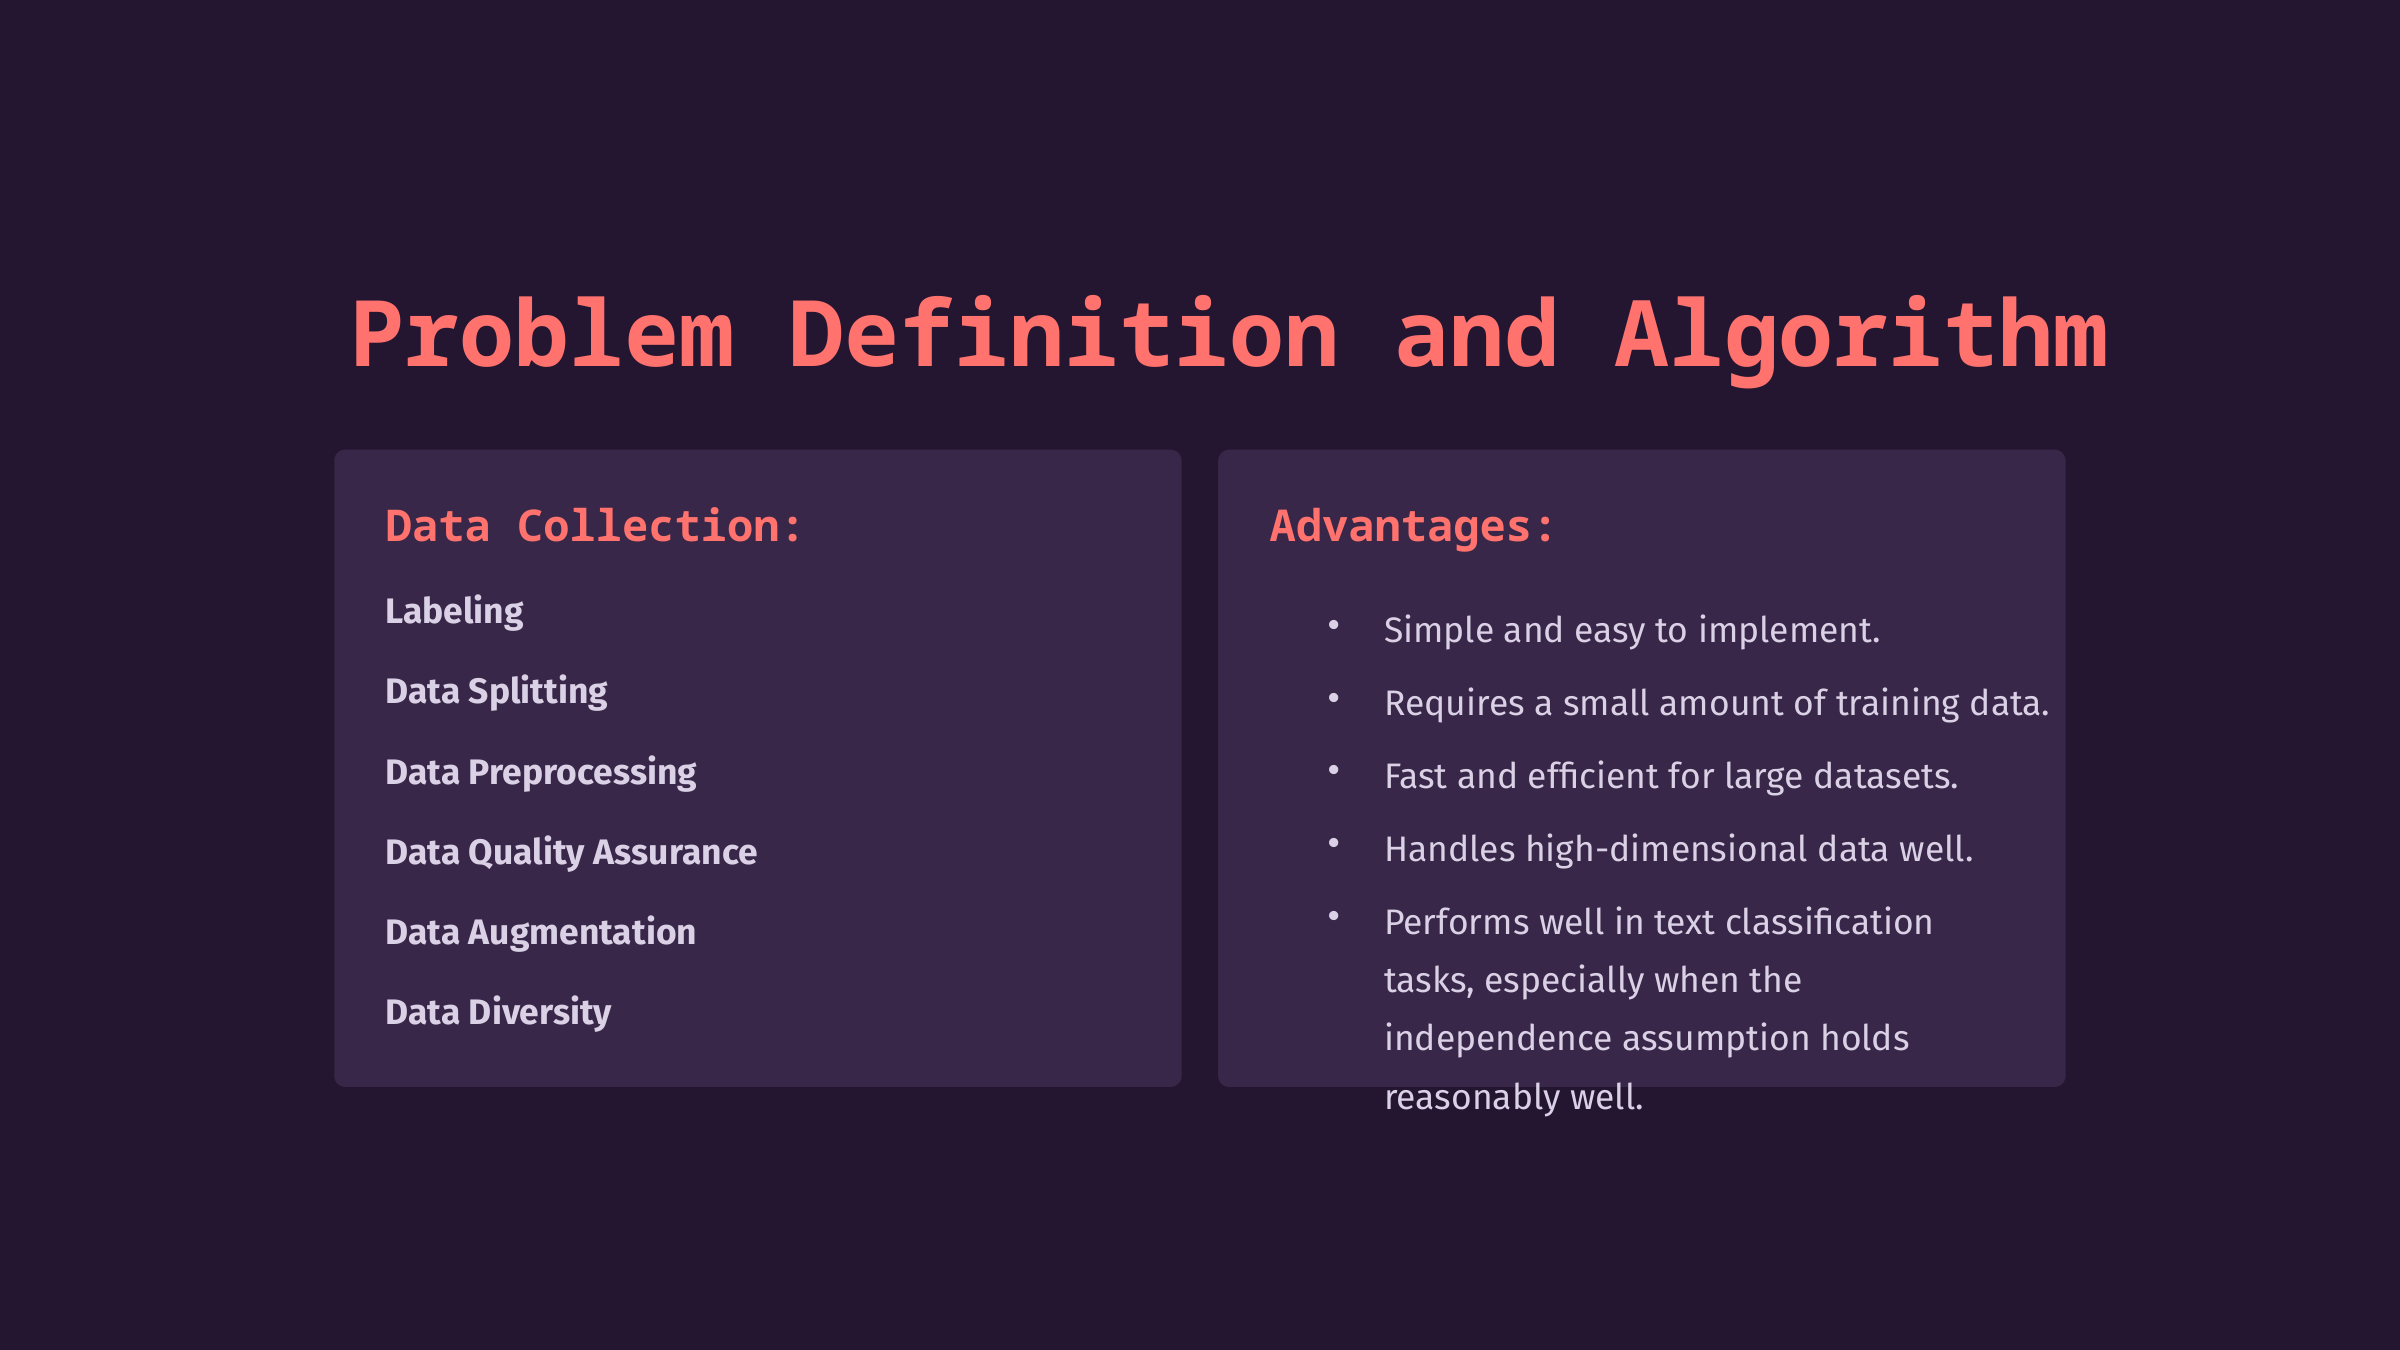

Problem Definition and Algorithm

Data Collection:
Advantages:
Labeling
Simple and easy to implement.
Data Splitting
Requires a small amount of training data.
Data Preprocessing
Fast and efficient for large datasets.
Handles high-dimensional data well.
Data Quality Assurance
Performs well in text classification tasks, especially when the independence assumption holds reasonably well.
Data Augmentation
Data Diversity